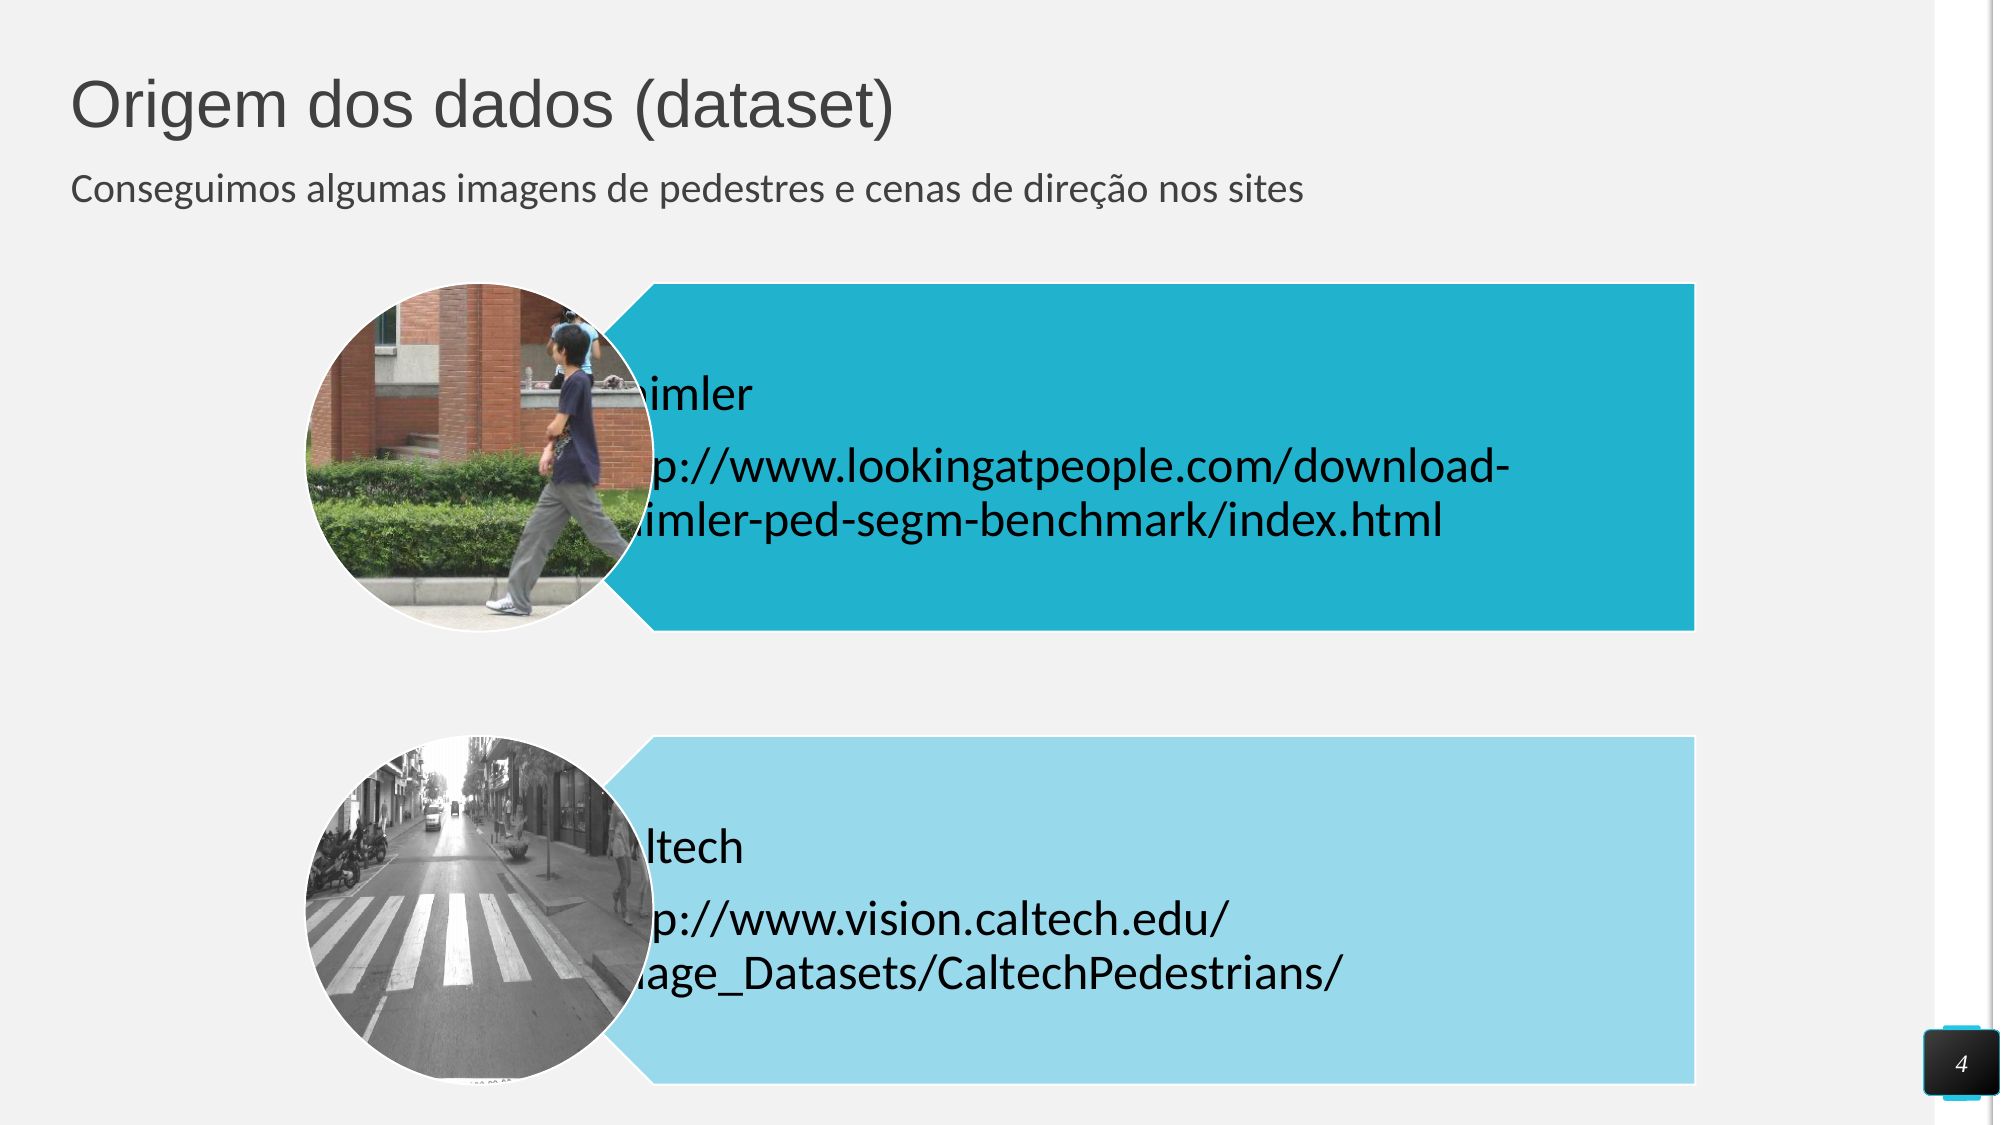

# Origem dos dados (dataset)
Conseguimos algumas imagens de pedestres e cenas de direção nos sites
Daimler
http://www.lookingatpeople.com/download-daimler-ped-segm-benchmark/index.html
Caltech
http://www.vision.caltech.edu/Image_Datasets/CaltechPedestrians/
4